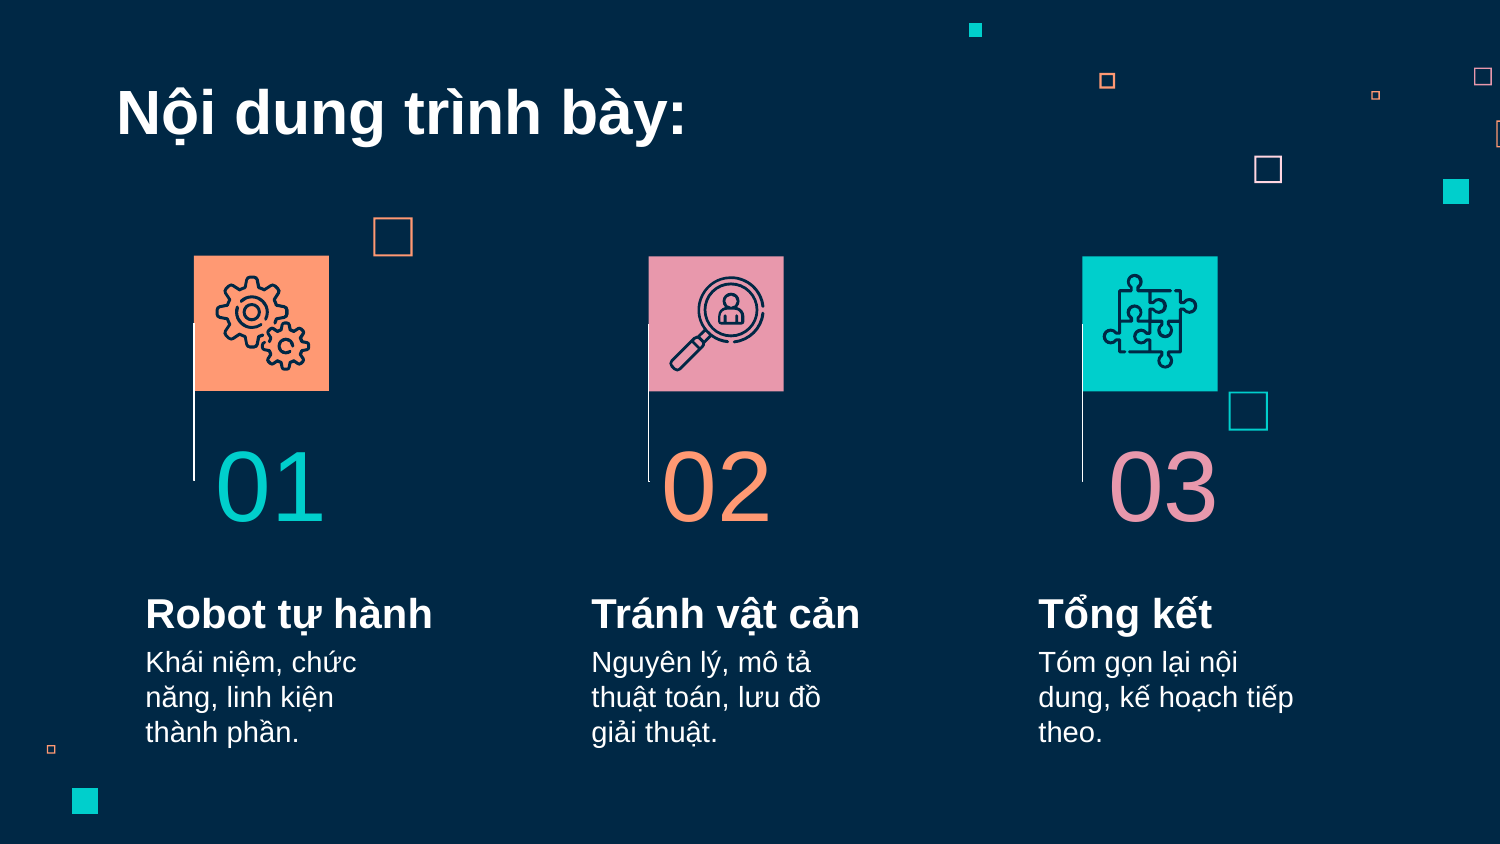

Nội dung trình bày:

01
02
03
# Robot tự hành
Tránh vật cản
Tổng kết
Tóm gọn lại nội dung, kế hoạch tiếp theo.
Nguyên lý, mô tả thuật toán, lưu đồ giải thuật.
Khái niệm, chức năng, linh kiện thành phần.